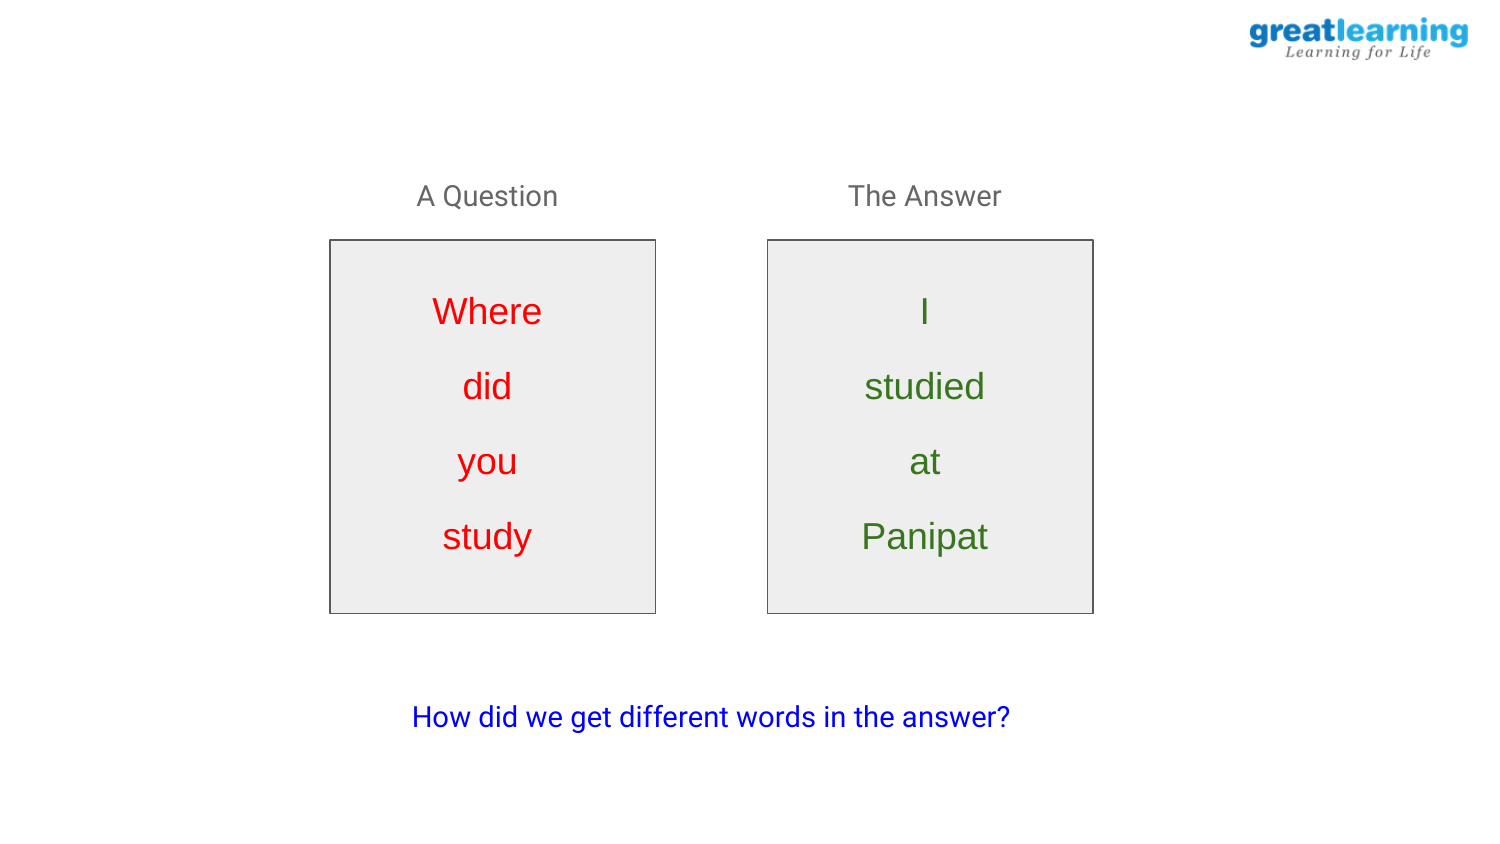

A Question
The Answer

Where
I
did
studied
you
at
study
Panipat
How did we get different words in the answer?